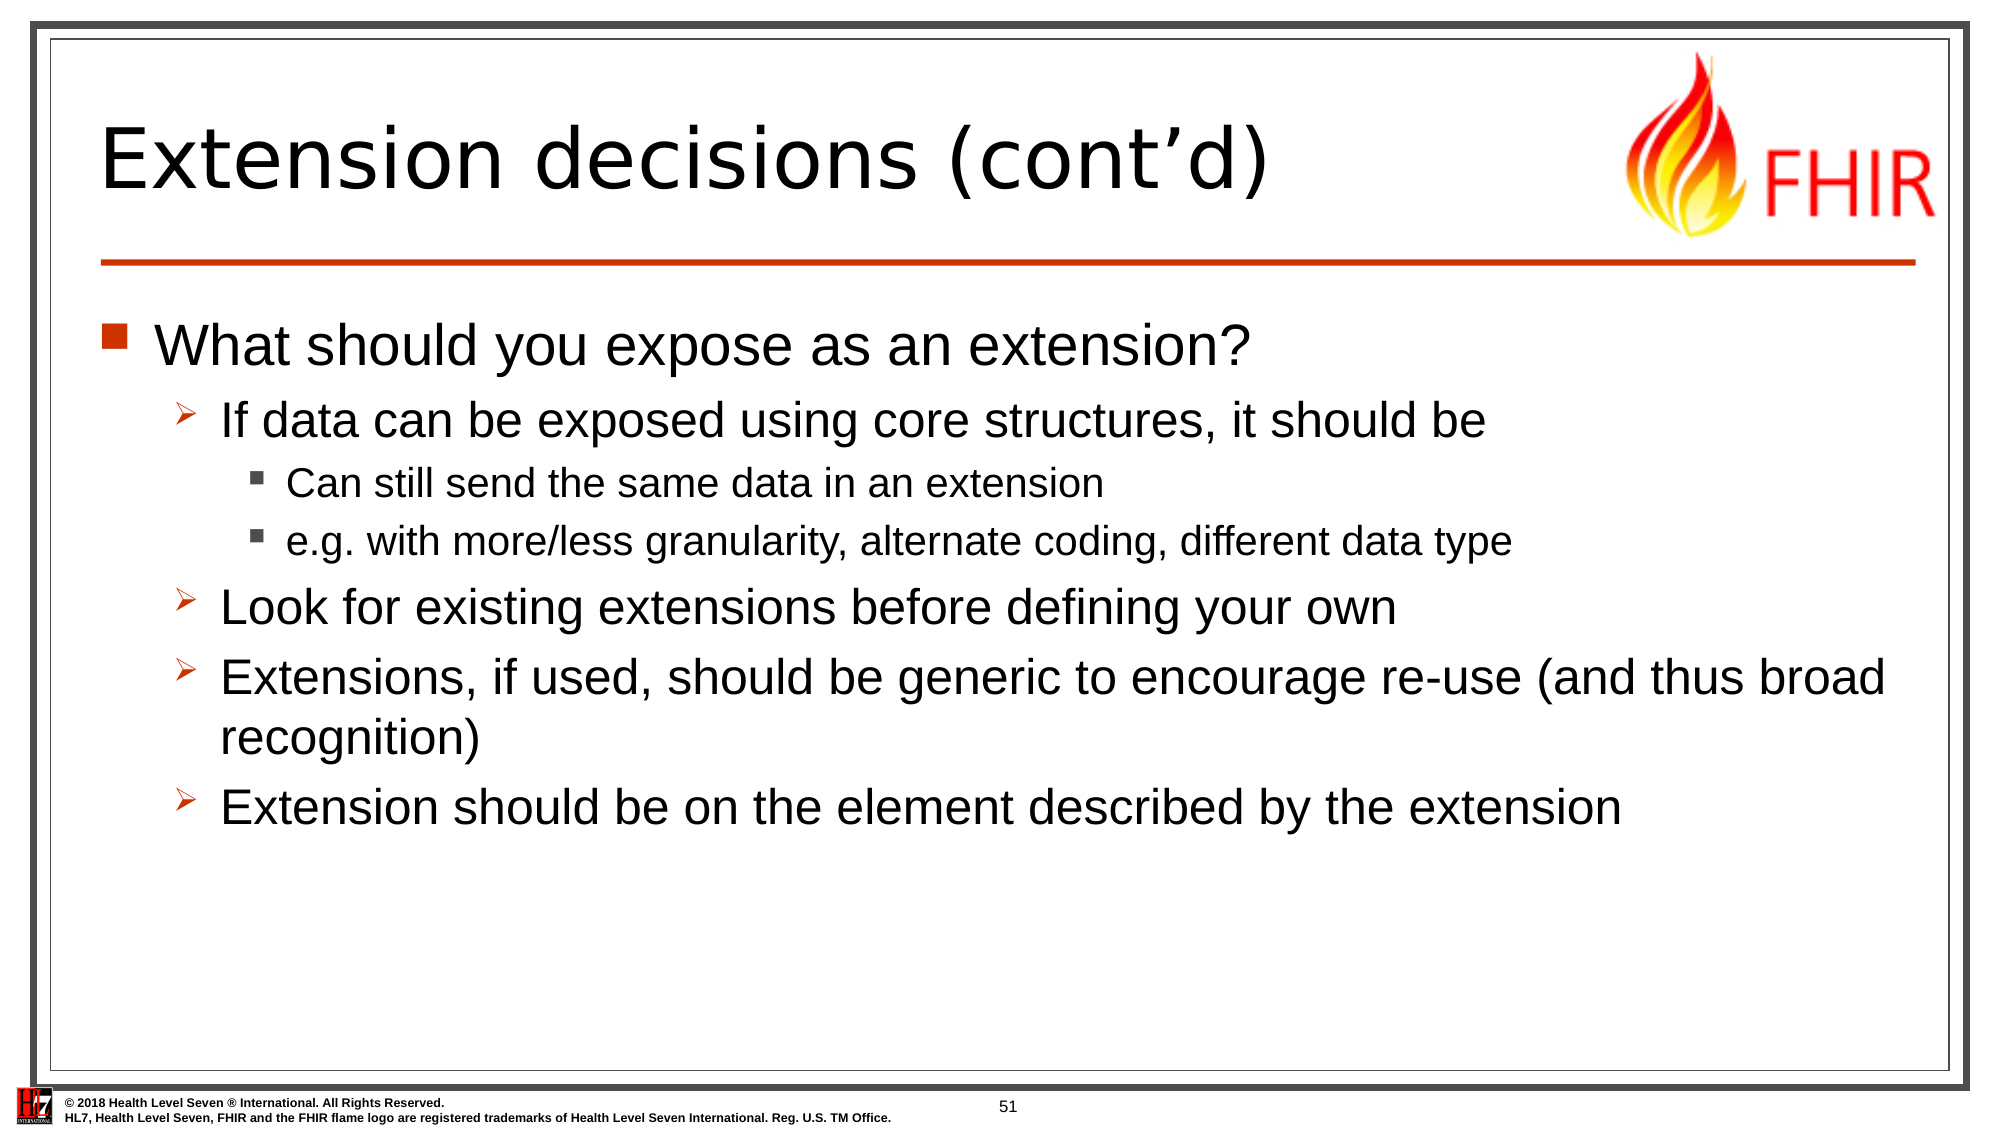

# Extension decisions (cont’d)
What should you expose as an extension?
If data can be exposed using core structures, it should be
Can still send the same data in an extension
e.g. with more/less granularity, alternate coding, different data type
Look for existing extensions before defining your own
Extensions, if used, should be generic to encourage re-use (and thus broad recognition)
Extension should be on the element described by the extension
51